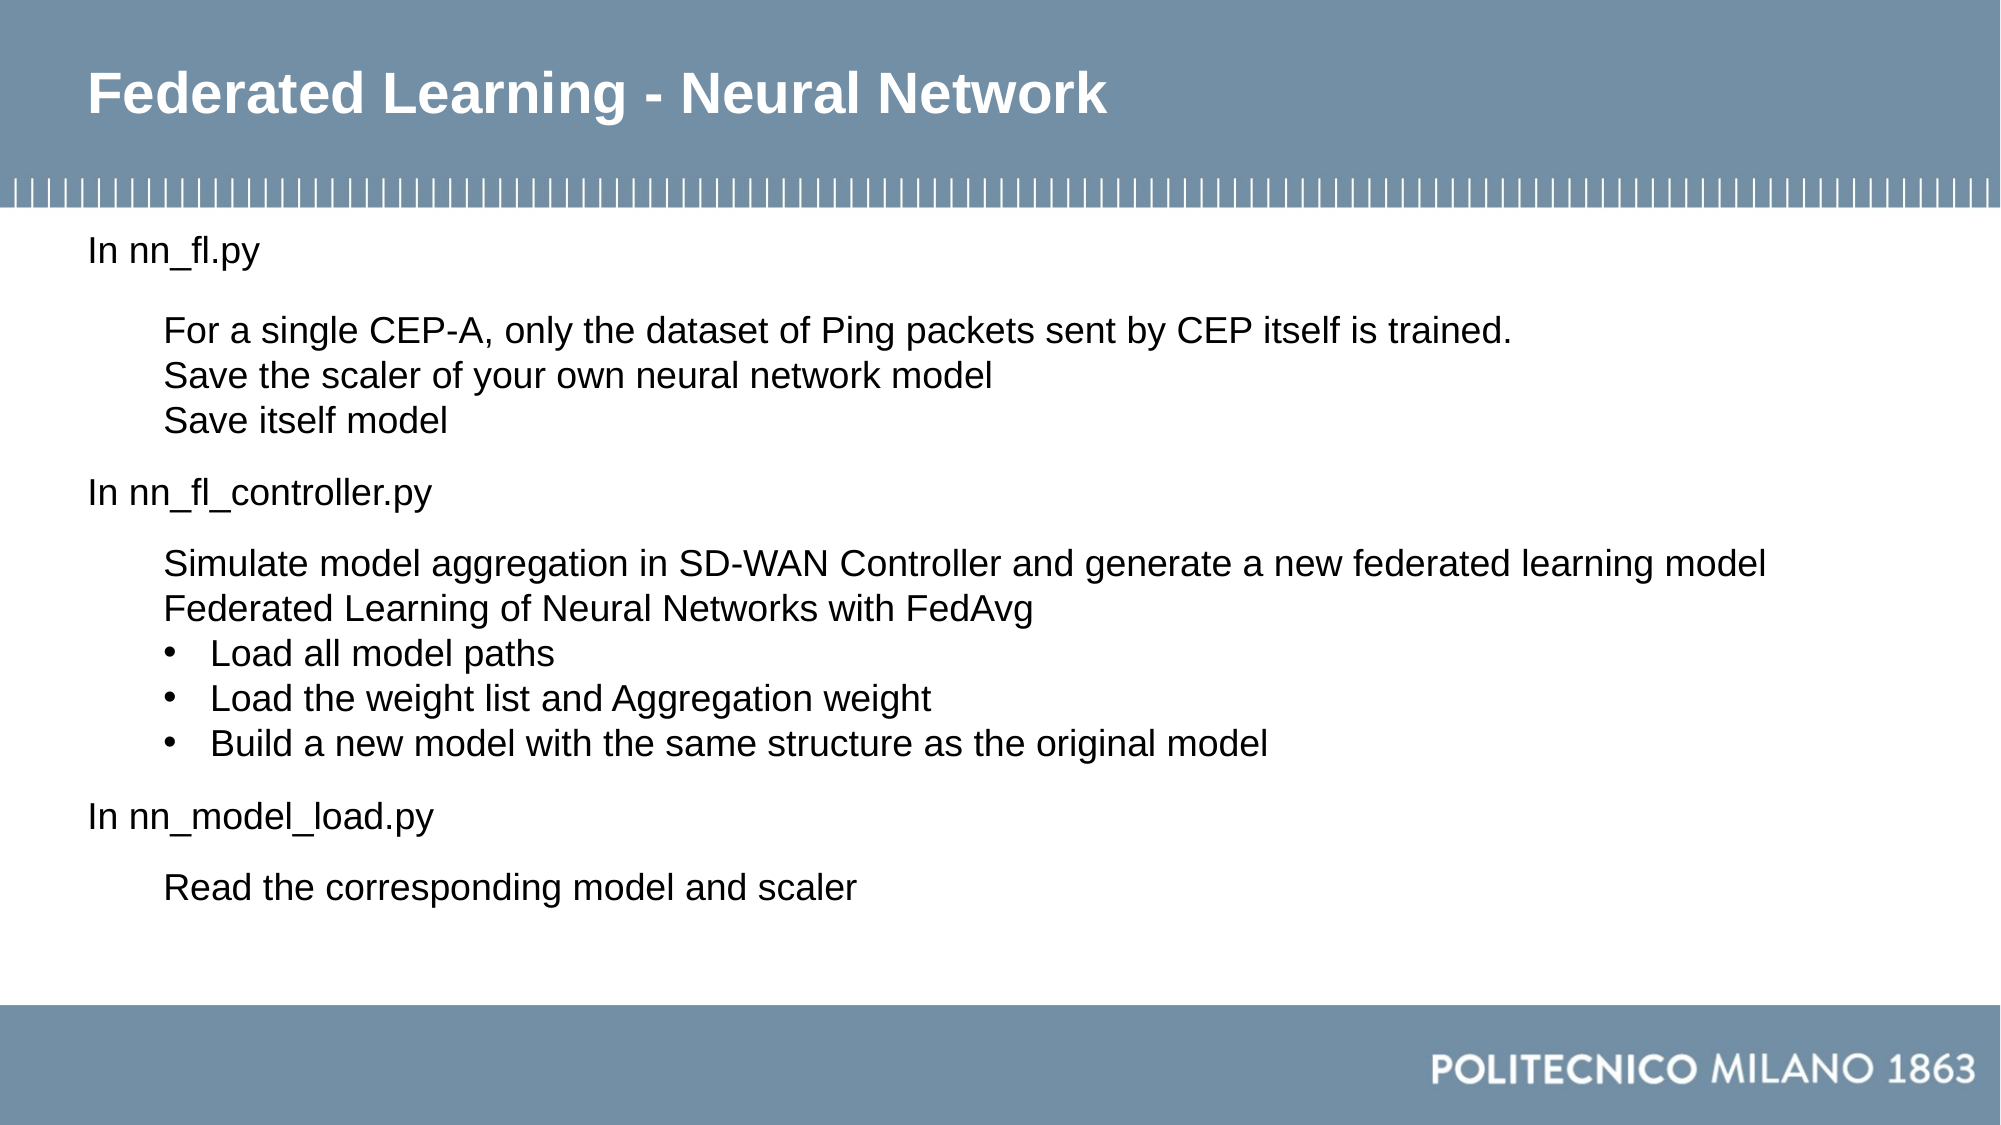

# Federated Learning - Neural Network
In nn_fl.py
For a single CEP-A, only the dataset of Ping packets sent by CEP itself is trained.
Save the scaler of your own neural network model
Save itself model
In nn_fl_controller.py
Simulate model aggregation in SD-WAN Controller and generate a new federated learning model
Federated Learning of Neural Networks with FedAvg
Load all model paths
Load the weight list and Aggregation weight
Build a new model with the same structure as the original model
In nn_model_load.py
Read the corresponding model and scaler